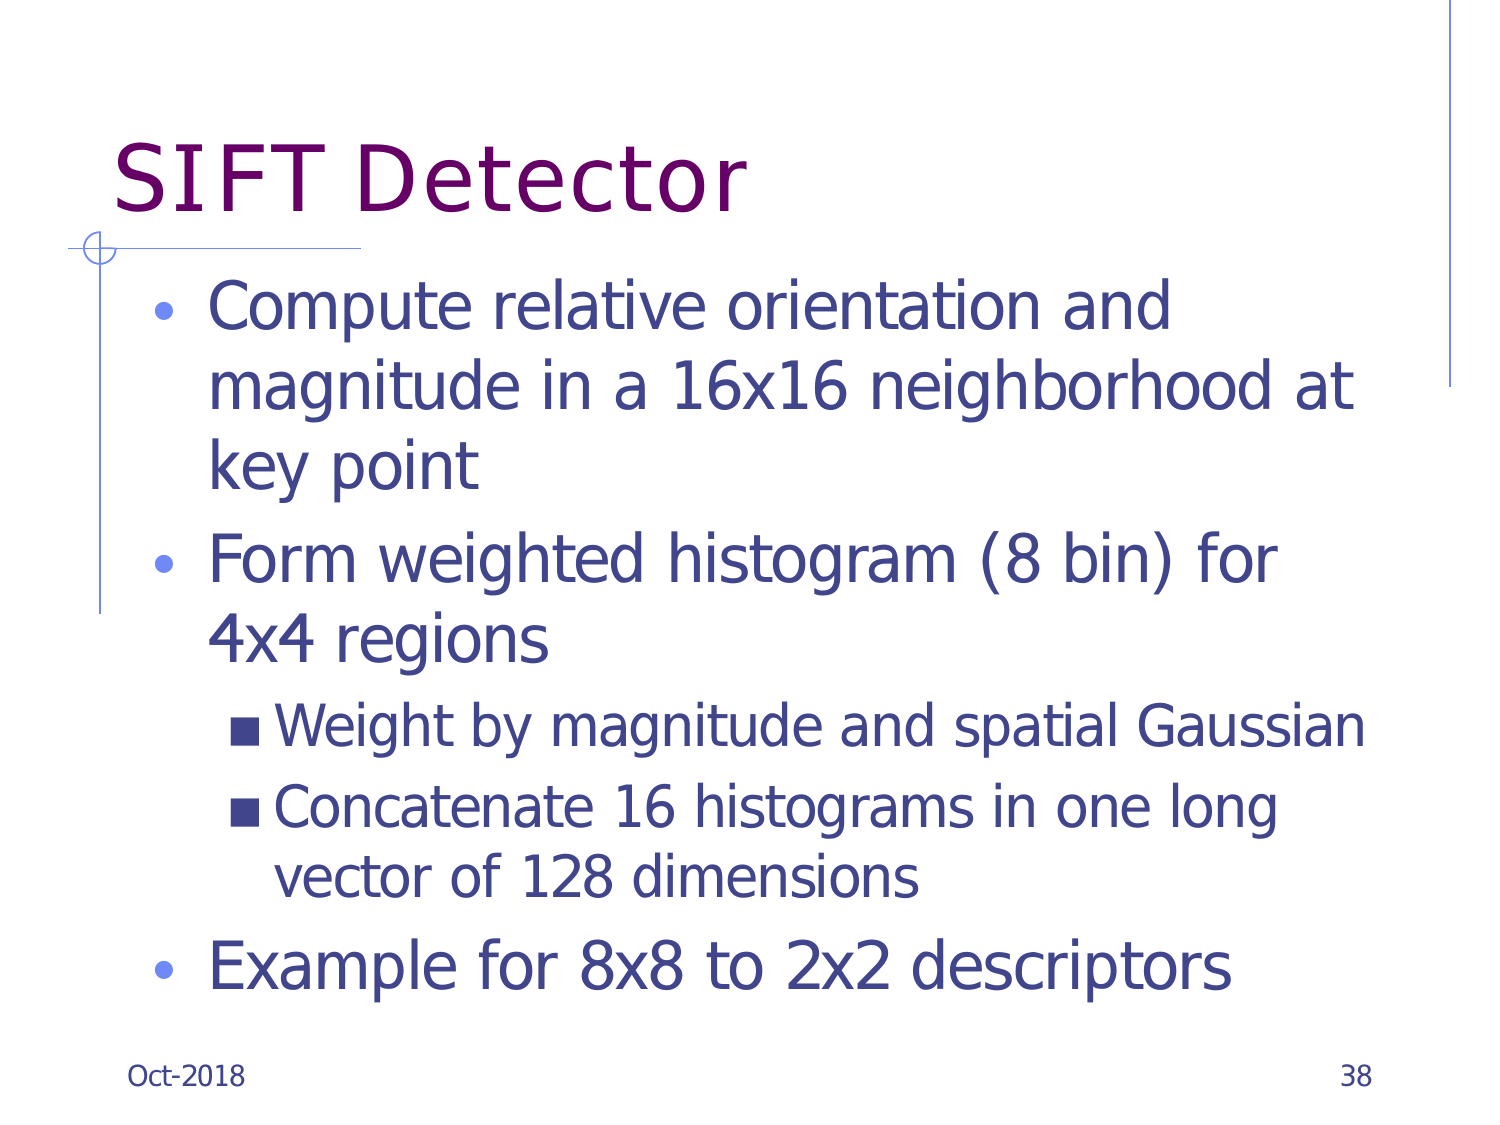

# SIFT Detector
Compute relative orientation and magnitude in a 16x16 neighborhood at   key point
Form weighted histogram (8 bin) for 4x4 regions
Weight by magnitude and spatial Gaussian
Concatenate 16 histograms in one long vector of 128 dimensions
Example for 8x8 to 2x2 descriptors
Oct-2018
38